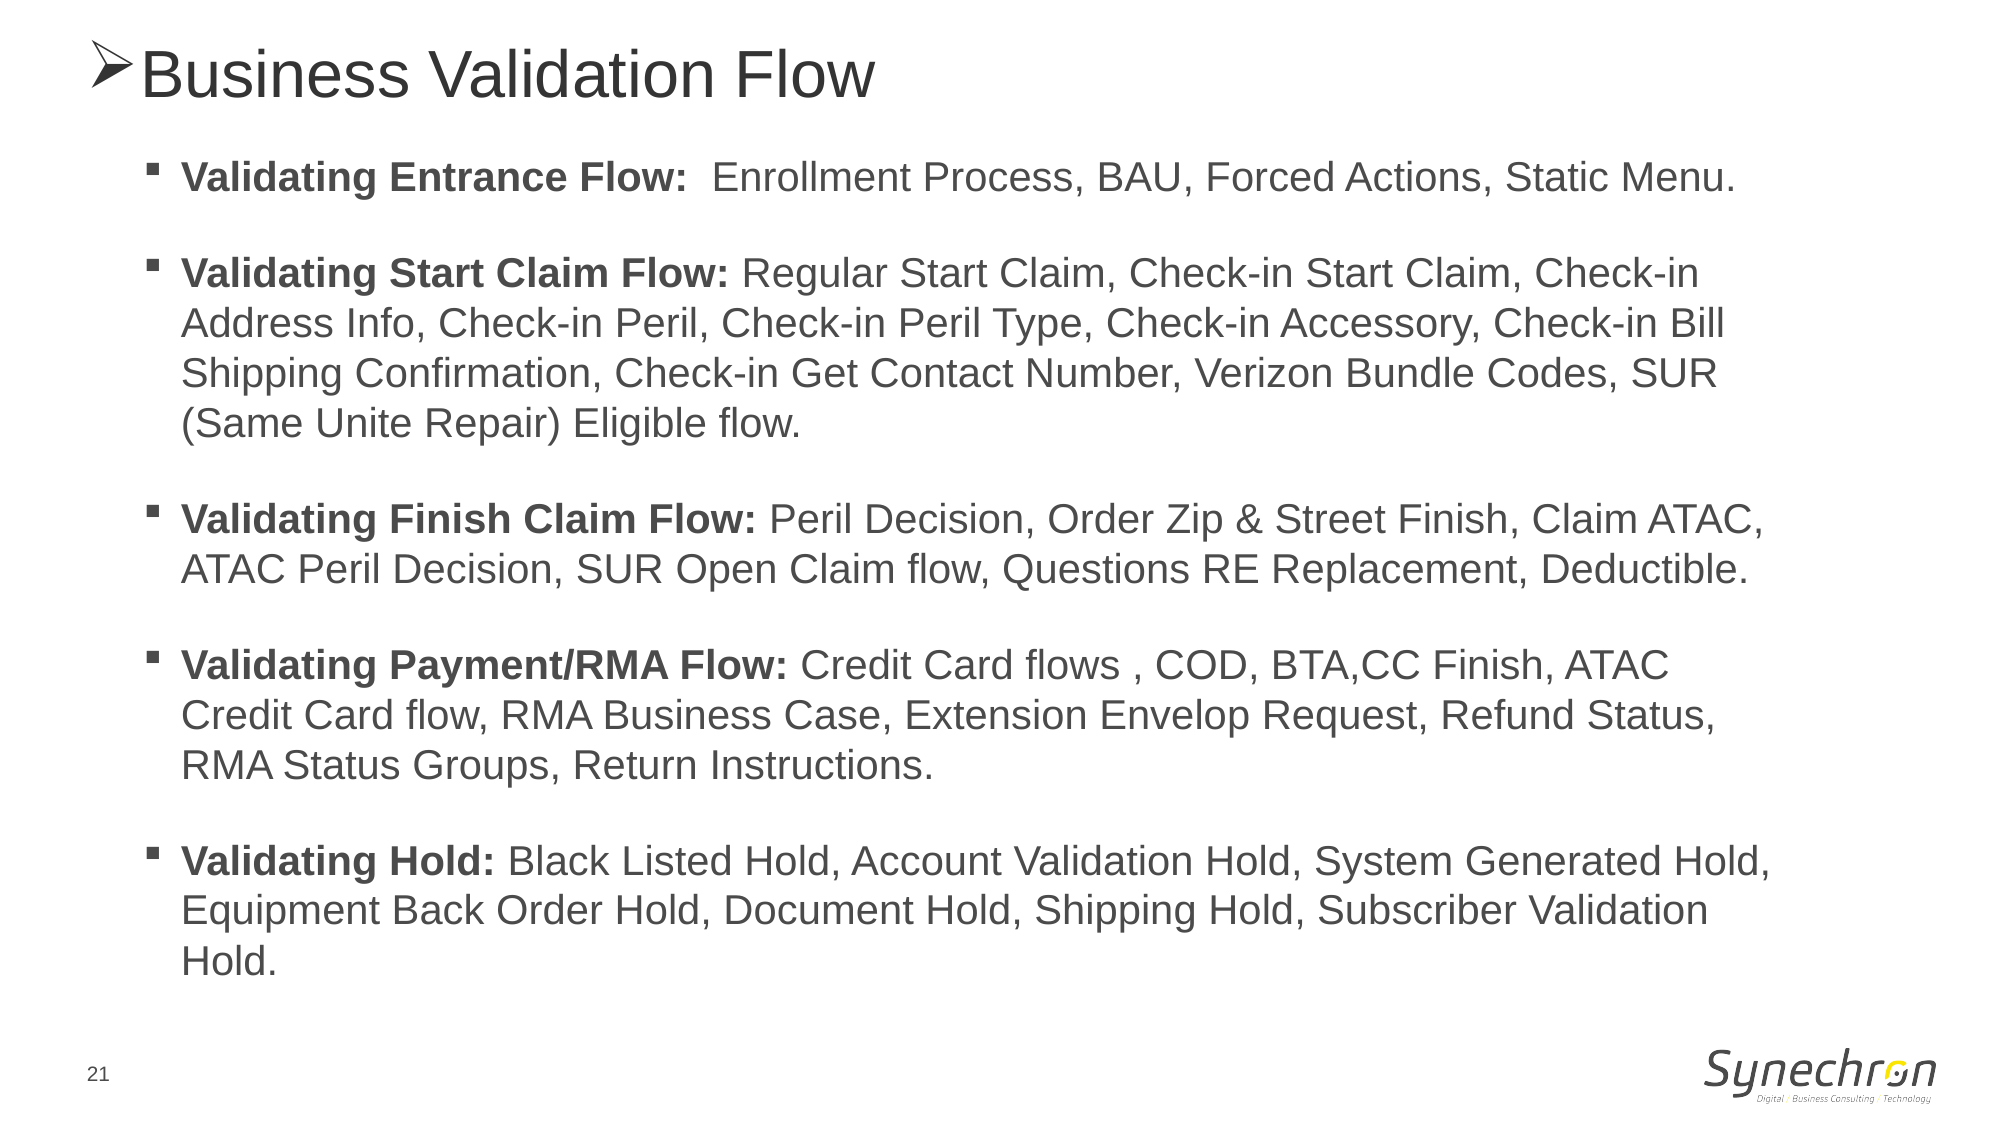

Business Validation Flow
Validating Entrance Flow:  Enrollment Process, BAU, Forced Actions, Static Menu.
Validating Start Claim Flow: Regular Start Claim, Check-in Start Claim, Check-in Address Info, Check-in Peril, Check-in Peril Type, Check-in Accessory, Check-in Bill Shipping Confirmation, Check-in Get Contact Number, Verizon Bundle Codes, SUR (Same Unite Repair) Eligible flow.
Validating Finish Claim Flow: Peril Decision, Order Zip & Street Finish, Claim ATAC, ATAC Peril Decision, SUR Open Claim flow, Questions RE Replacement, Deductible.
Validating Payment/RMA Flow: Credit Card flows , COD, BTA,CC Finish, ATAC Credit Card flow, RMA Business Case, Extension Envelop Request, Refund Status, RMA Status Groups, Return Instructions.
Validating Hold: Black Listed Hold, Account Validation Hold, System Generated Hold, Equipment Back Order Hold, Document Hold, Shipping Hold, Subscriber Validation Hold.

21